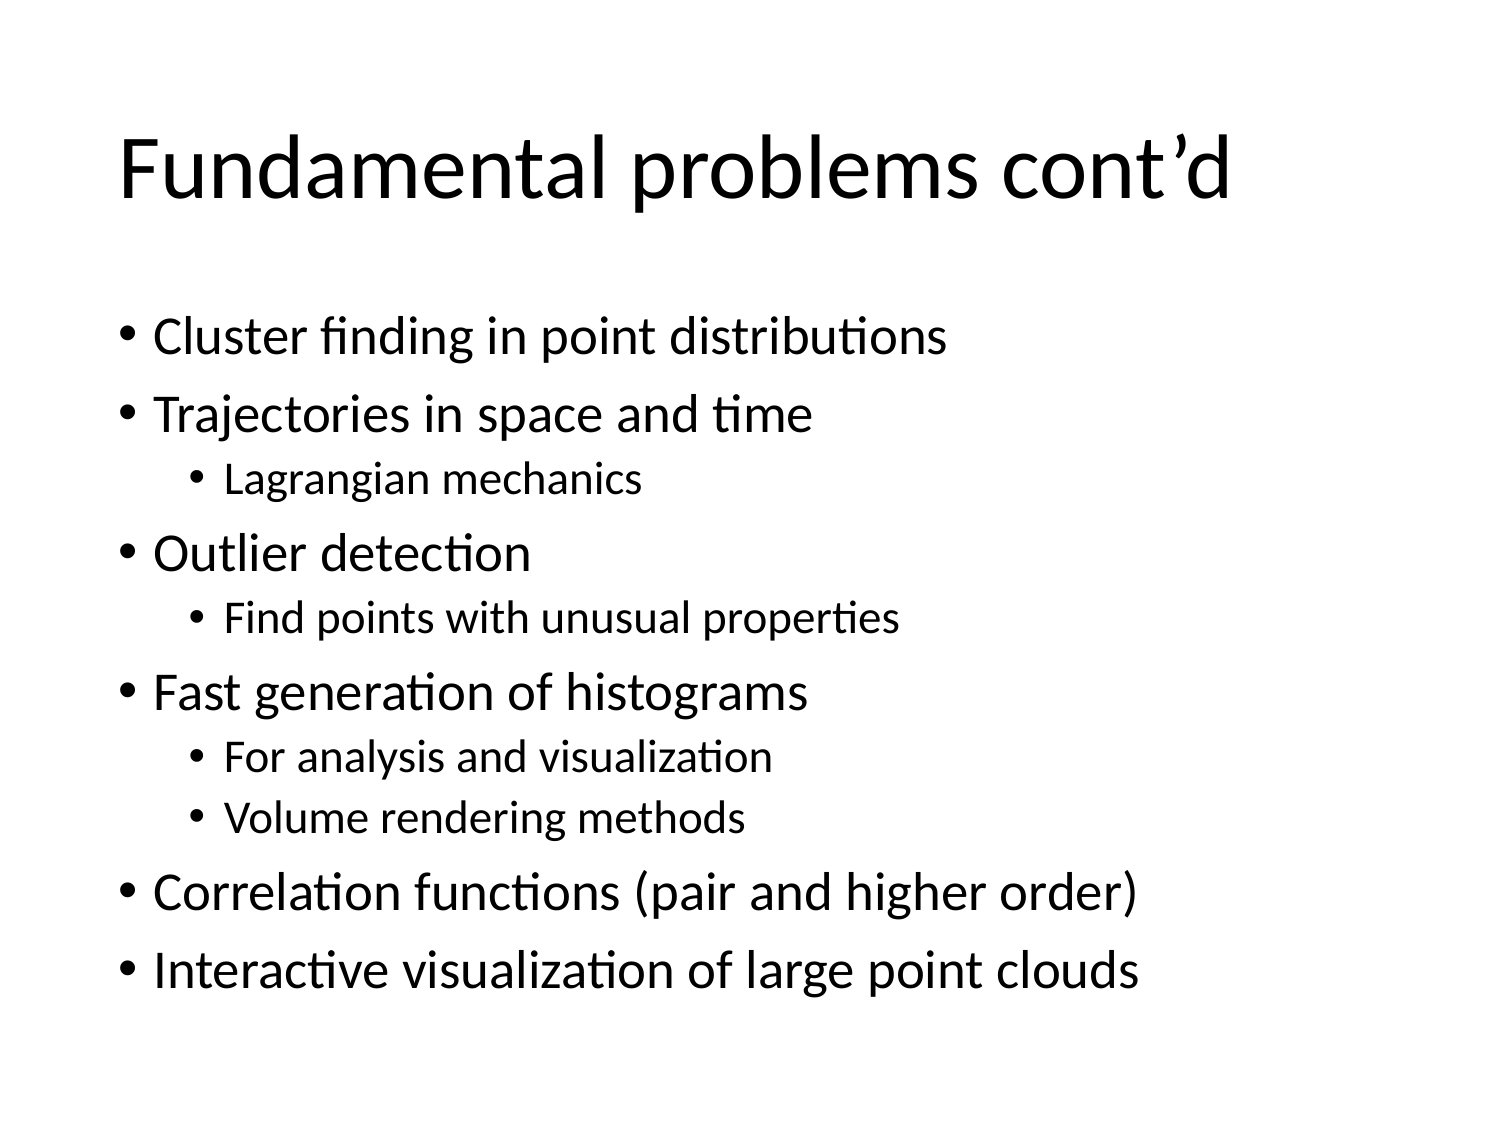

# Fundamental problems cont’d
Cluster finding in point distributions
Trajectories in space and time
Lagrangian mechanics
Outlier detection
Find points with unusual properties
Fast generation of histograms
For analysis and visualization
Volume rendering methods
Correlation functions (pair and higher order)
Interactive visualization of large point clouds